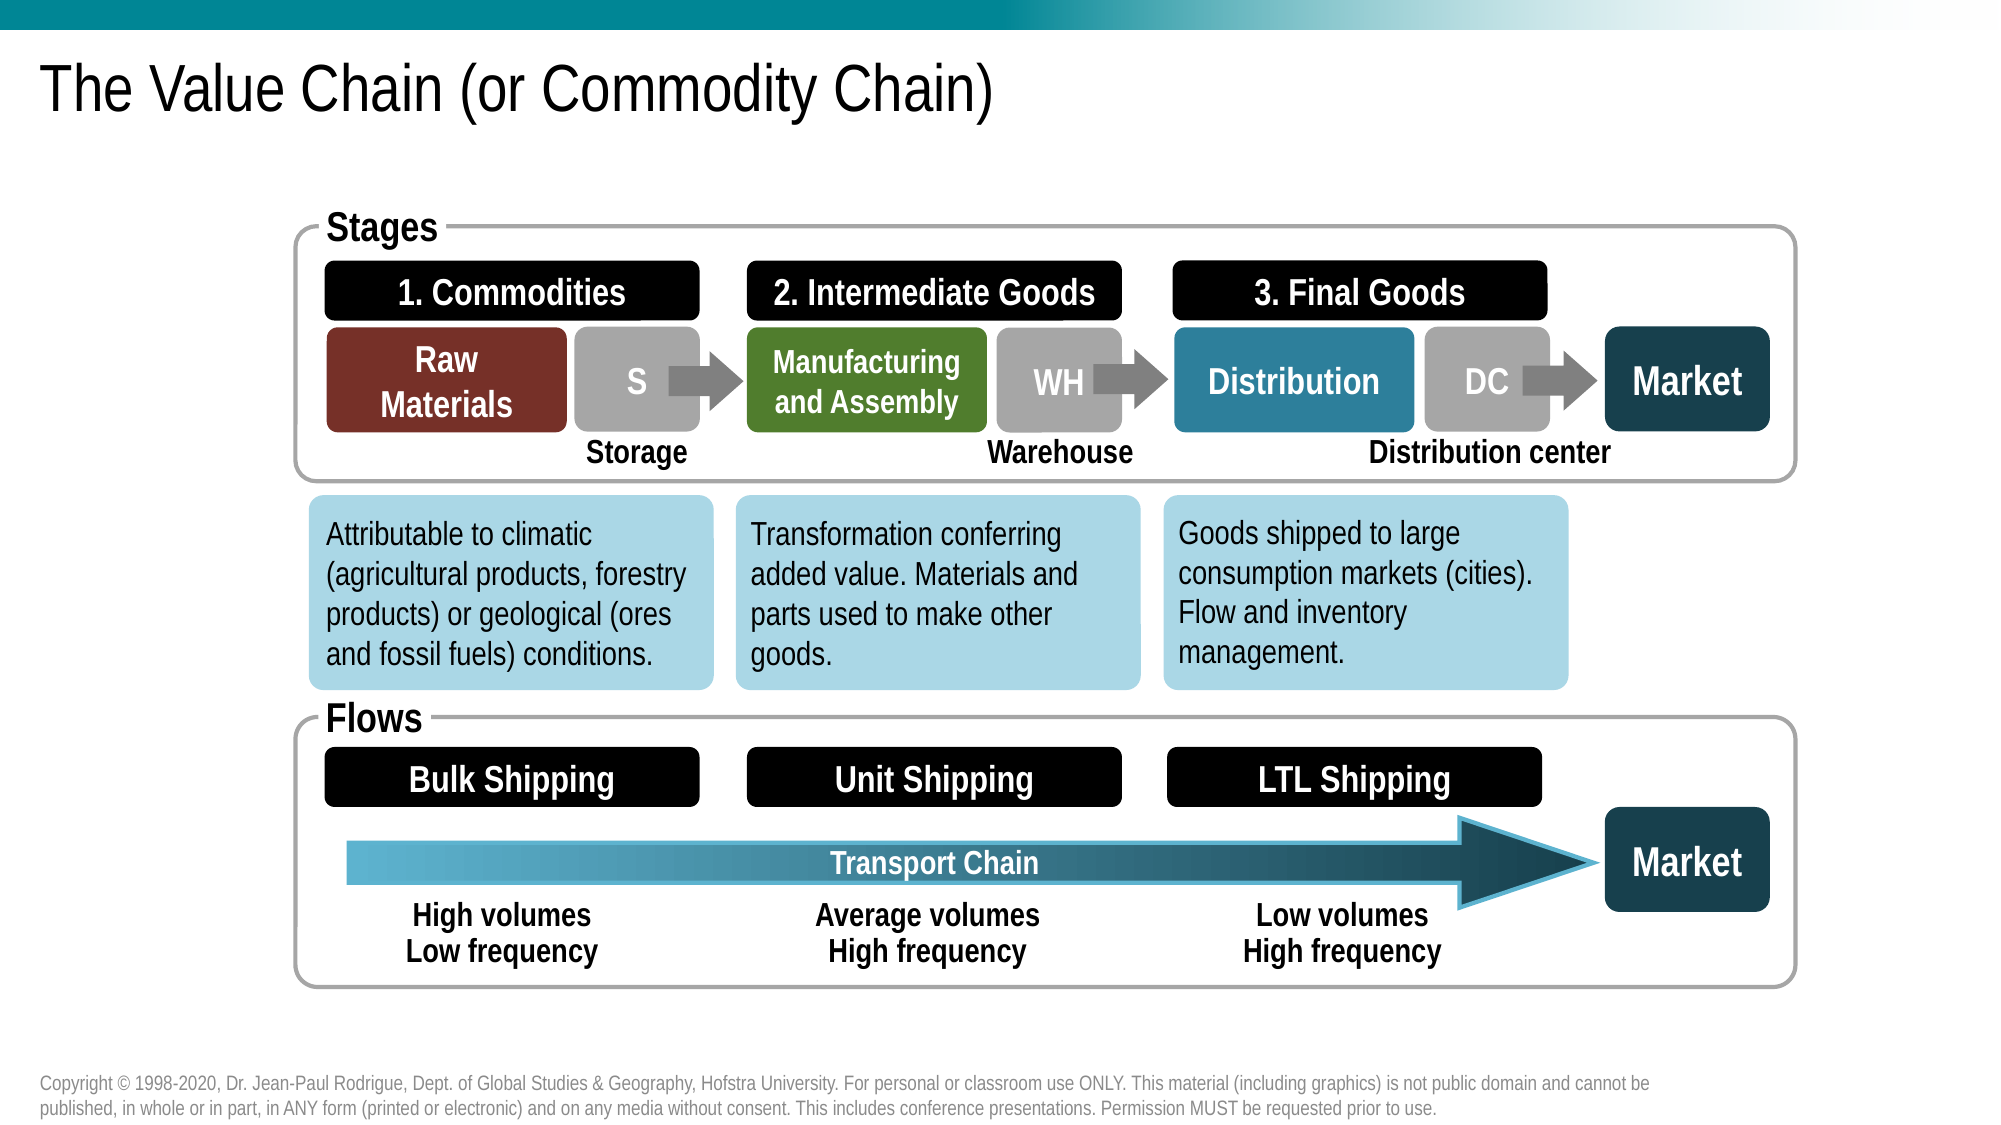

# The Value Chain (or Commodity Chain)
Stages

3. Final Goods
1. Commodities
2. Intermediate Goods
Market
S
DC
Raw Materials
Manufacturing and Assembly
Distribution
WH

Storage
Warehouse
Distribution center

Goods shipped to large consumption markets (cities). Flow and inventory management.
Attributable to climatic (agricultural products, forestry products) or geological (ores and fossil fuels) conditions.
Transformation conferring added value. Materials and parts used to make other goods.
Flows

Bulk Shipping
Unit Shipping
LTL Shipping
Market

Transport Chain
High volumes
Low frequency
Average volumes
High frequency
Low volumes
High frequency
Copyright © 1998-2020, Dr. Jean-Paul Rodrigue, Dept. of Global Studies & Geography, Hofstra University. For personal or classroom use ONLY. This material (including graphics) is not public domain and cannot be published, in whole or in part, in ANY form (printed or electronic) and on any media without consent. This includes conference presentations. Permission MUST be requested prior to use.